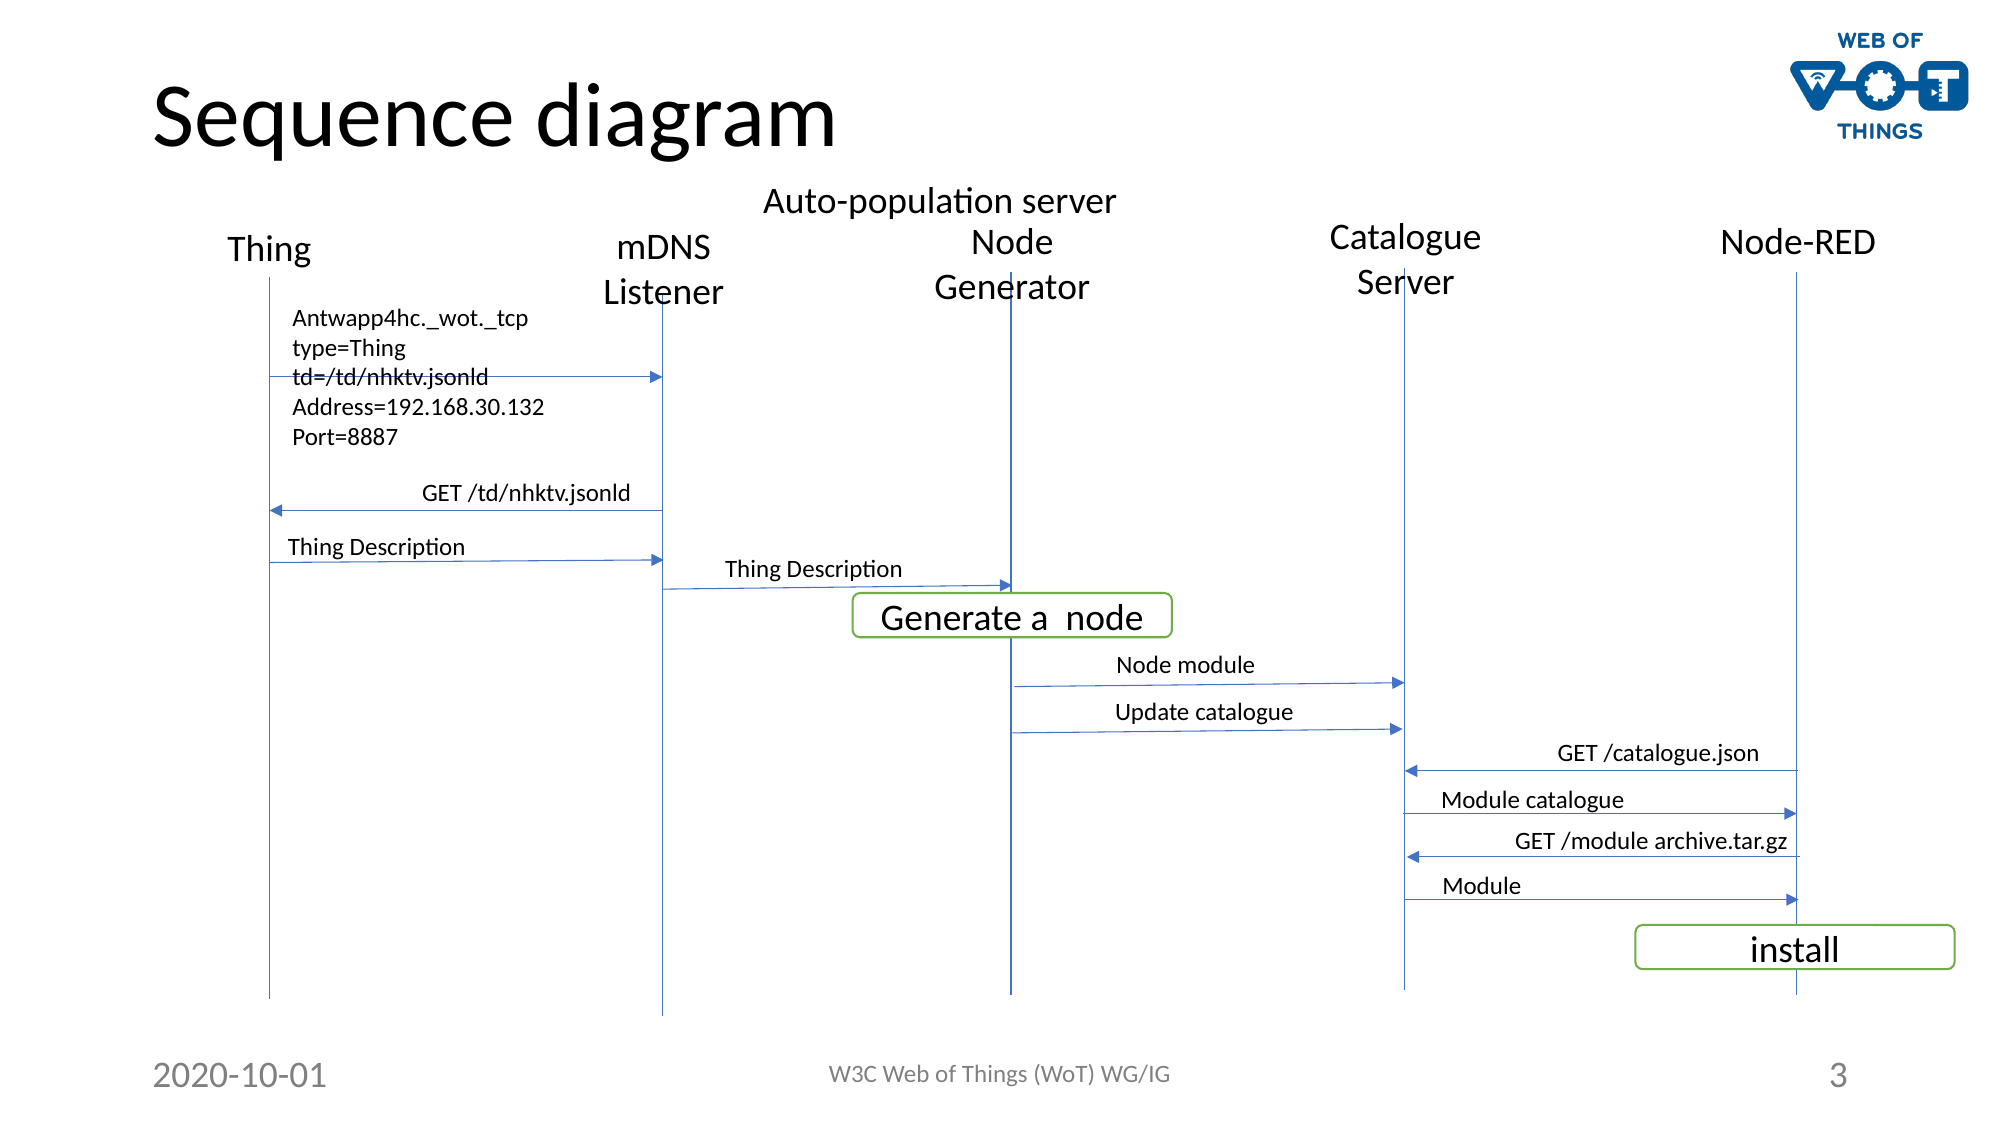

# Sequence diagram
Auto-population server
Catalogue
Server
Node
Generator
Node-RED
mDNS
Listener
Thing
Antwapp4hc._wot._tcp
type=Thing
td=/td/nhktv.jsonld
Address=192.168.30.132
Port=8887
GET /td/nhktv.jsonld
Thing Description
Thing Description
Generate a  node
Node module
Update catalogue
GET /catalogue.json
Module catalogue
GET /module archive.tar.gz
Module
install
2020-10-01
W3C Web of Things (WoT) WG/IG
3